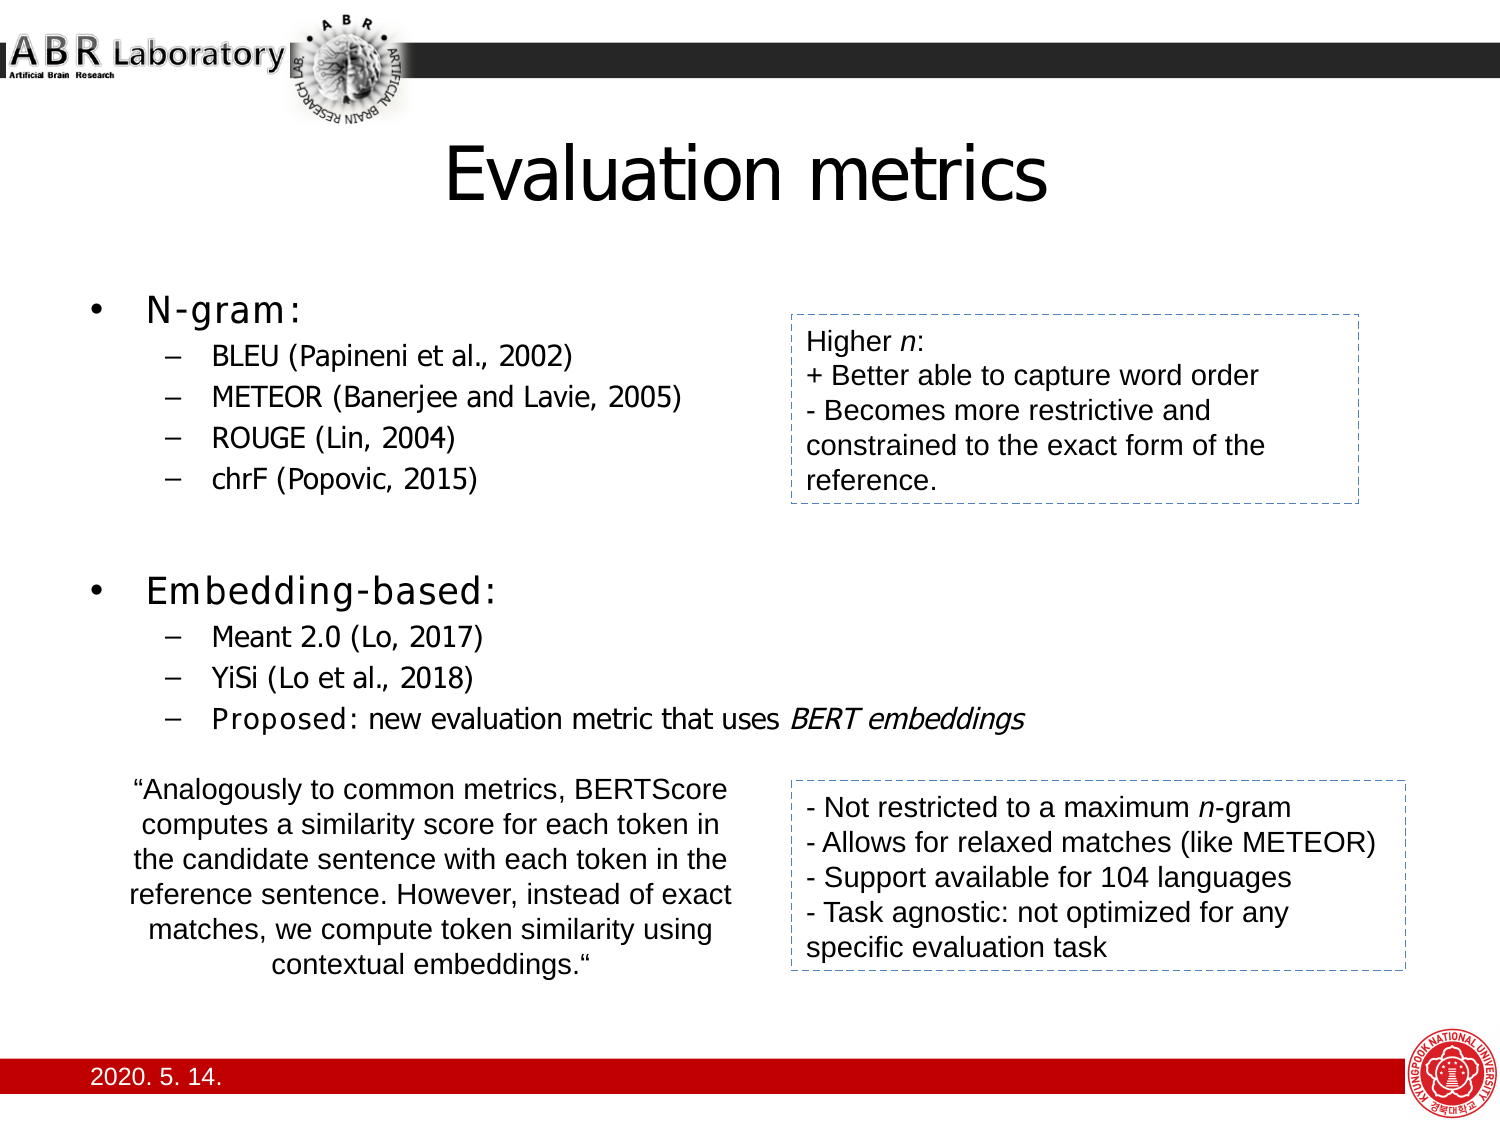

# Evaluation metrics
N-gram:
BLEU (Papineni et al., 2002)
METEOR (Banerjee and Lavie, 2005)
ROUGE (Lin, 2004)
chrF (Popovic, 2015)

Embedding-based:
Meant 2.0 (Lo, 2017)
YiSi (Lo et al., 2018)
Proposed: new evaluation metric that uses BERT embeddings

Higher n:
+ Better able to capture word order
- Becomes more restrictive and constrained to the exact form of the reference.
“Analogously to common metrics, BERTScore computes a similarity score for each token in the candidate sentence with each token in the reference sentence. However, instead of exact matches, we compute token similarity using contextual embeddings.“
- Not restricted to a maximum n-gram
- Allows for relaxed matches (like METEOR)
- Support available for 104 languages
- Task agnostic: not optimized for any specific evaluation task